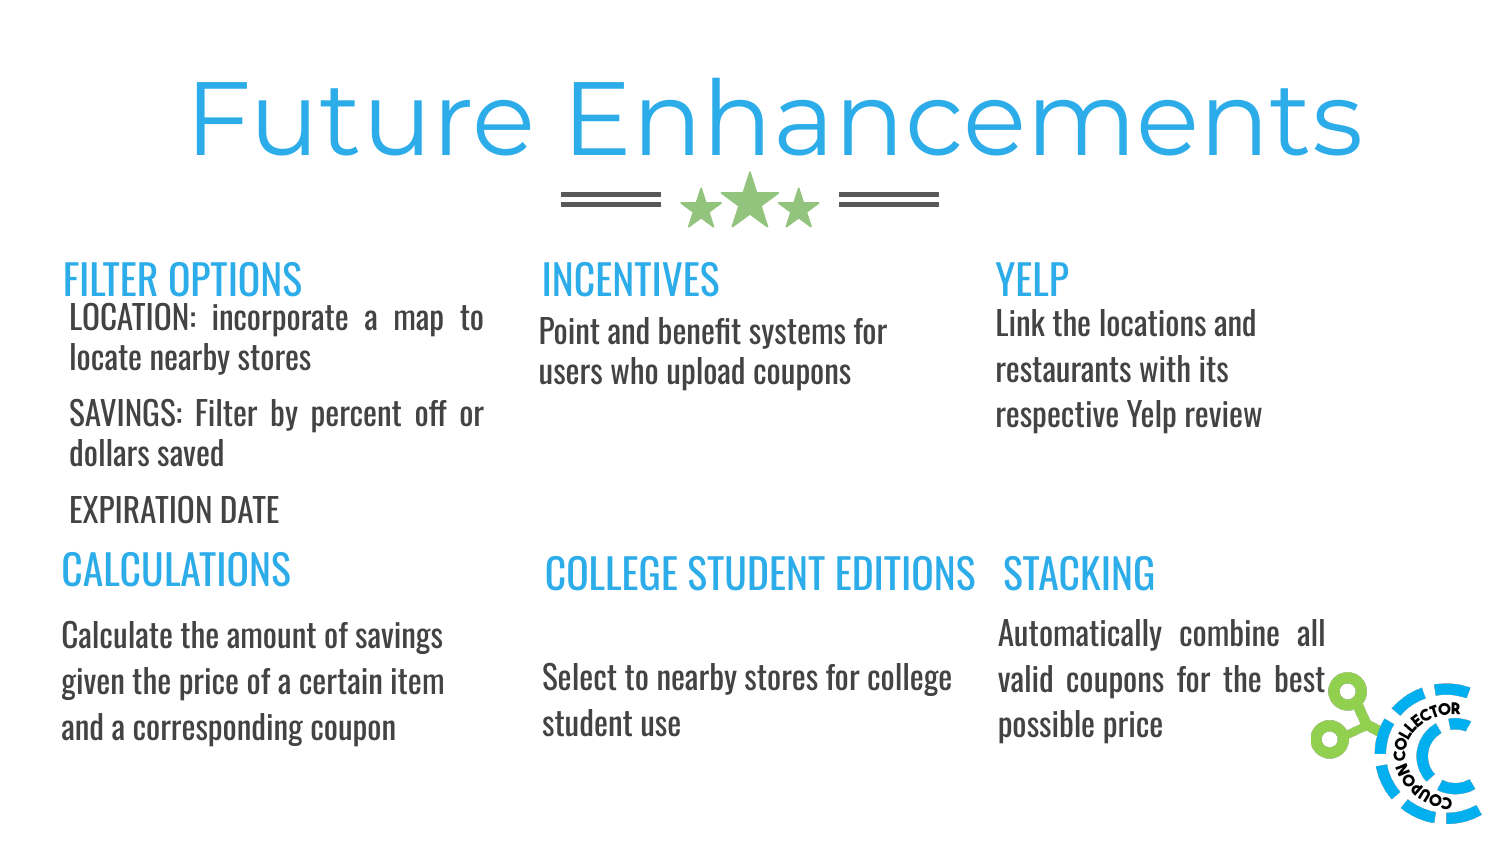

Future Enhancements

YELP
FILTER OPTIONS
INCENTIVES
LOCATION: incorporate a map to locate nearby stores
SAVINGS: Filter by percent off or dollars saved
EXPIRATION DATE
Link the locations and restaurants with its respective Yelp review
Point and benefit systems for users who upload coupons
CALCULATIONS
COLLEGE STUDENT EDITIONS
STACKING
Automatically combine all valid coupons for the best possible price
Calculate the amount of savings given the price of a certain item and a corresponding coupon
Select to nearby stores for college student use